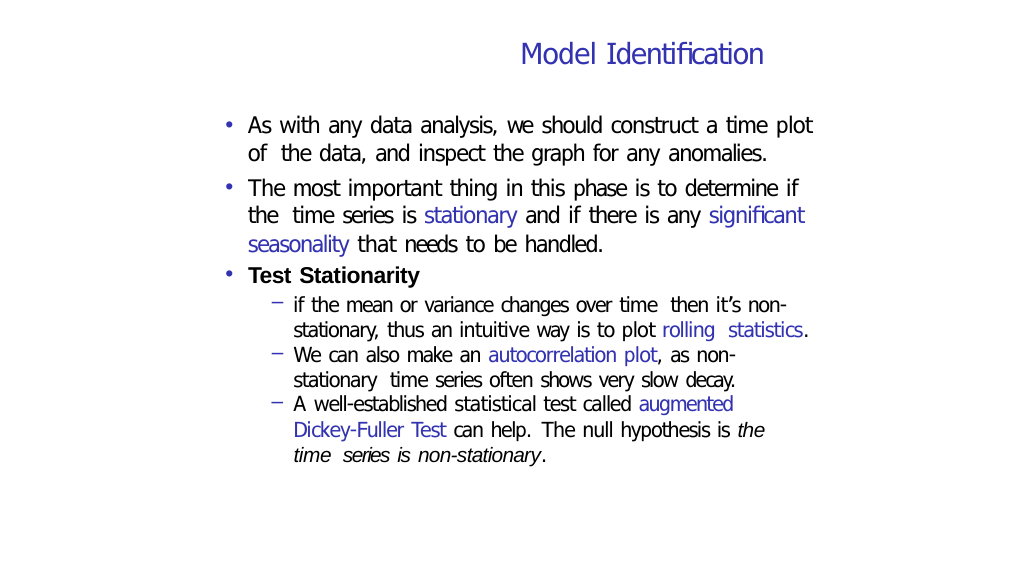

# Model Identification
As with any data analysis, we should construct a time plot of  the data, and inspect the graph for any anomalies.
The most important thing in this phase is to determine if the  time series is stationary and if there is any significant  seasonality that needs to be handled.
Test Stationarity
if the mean or variance changes over time  then it’s non-stationary, thus an intuitive way is to plot rolling  statistics.
We can also make an autocorrelation plot, as non-stationary  time series often shows very slow decay.
A well-established statistical test called augmented
Dickey-Fuller Test can help. The null hypothesis is the time  series is non-stationary.